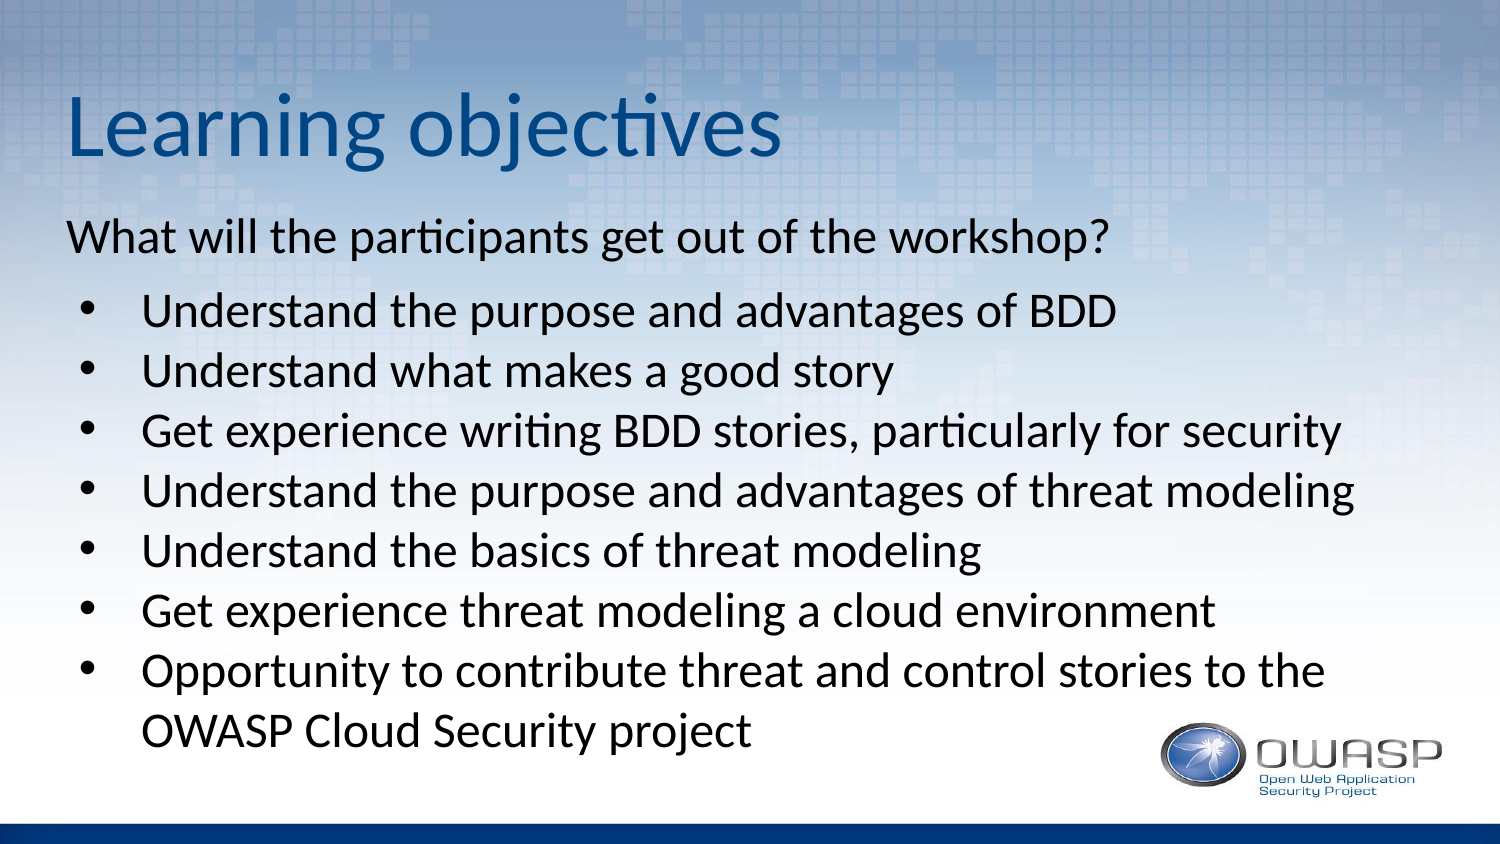

# Learning objectives
What will the participants get out of the workshop?
Understand the purpose and advantages of BDD
Understand what makes a good story
Get experience writing BDD stories, particularly for security
Understand the purpose and advantages of threat modeling
Understand the basics of threat modeling
Get experience threat modeling a cloud environment
Opportunity to contribute threat and control stories to the OWASP Cloud Security project